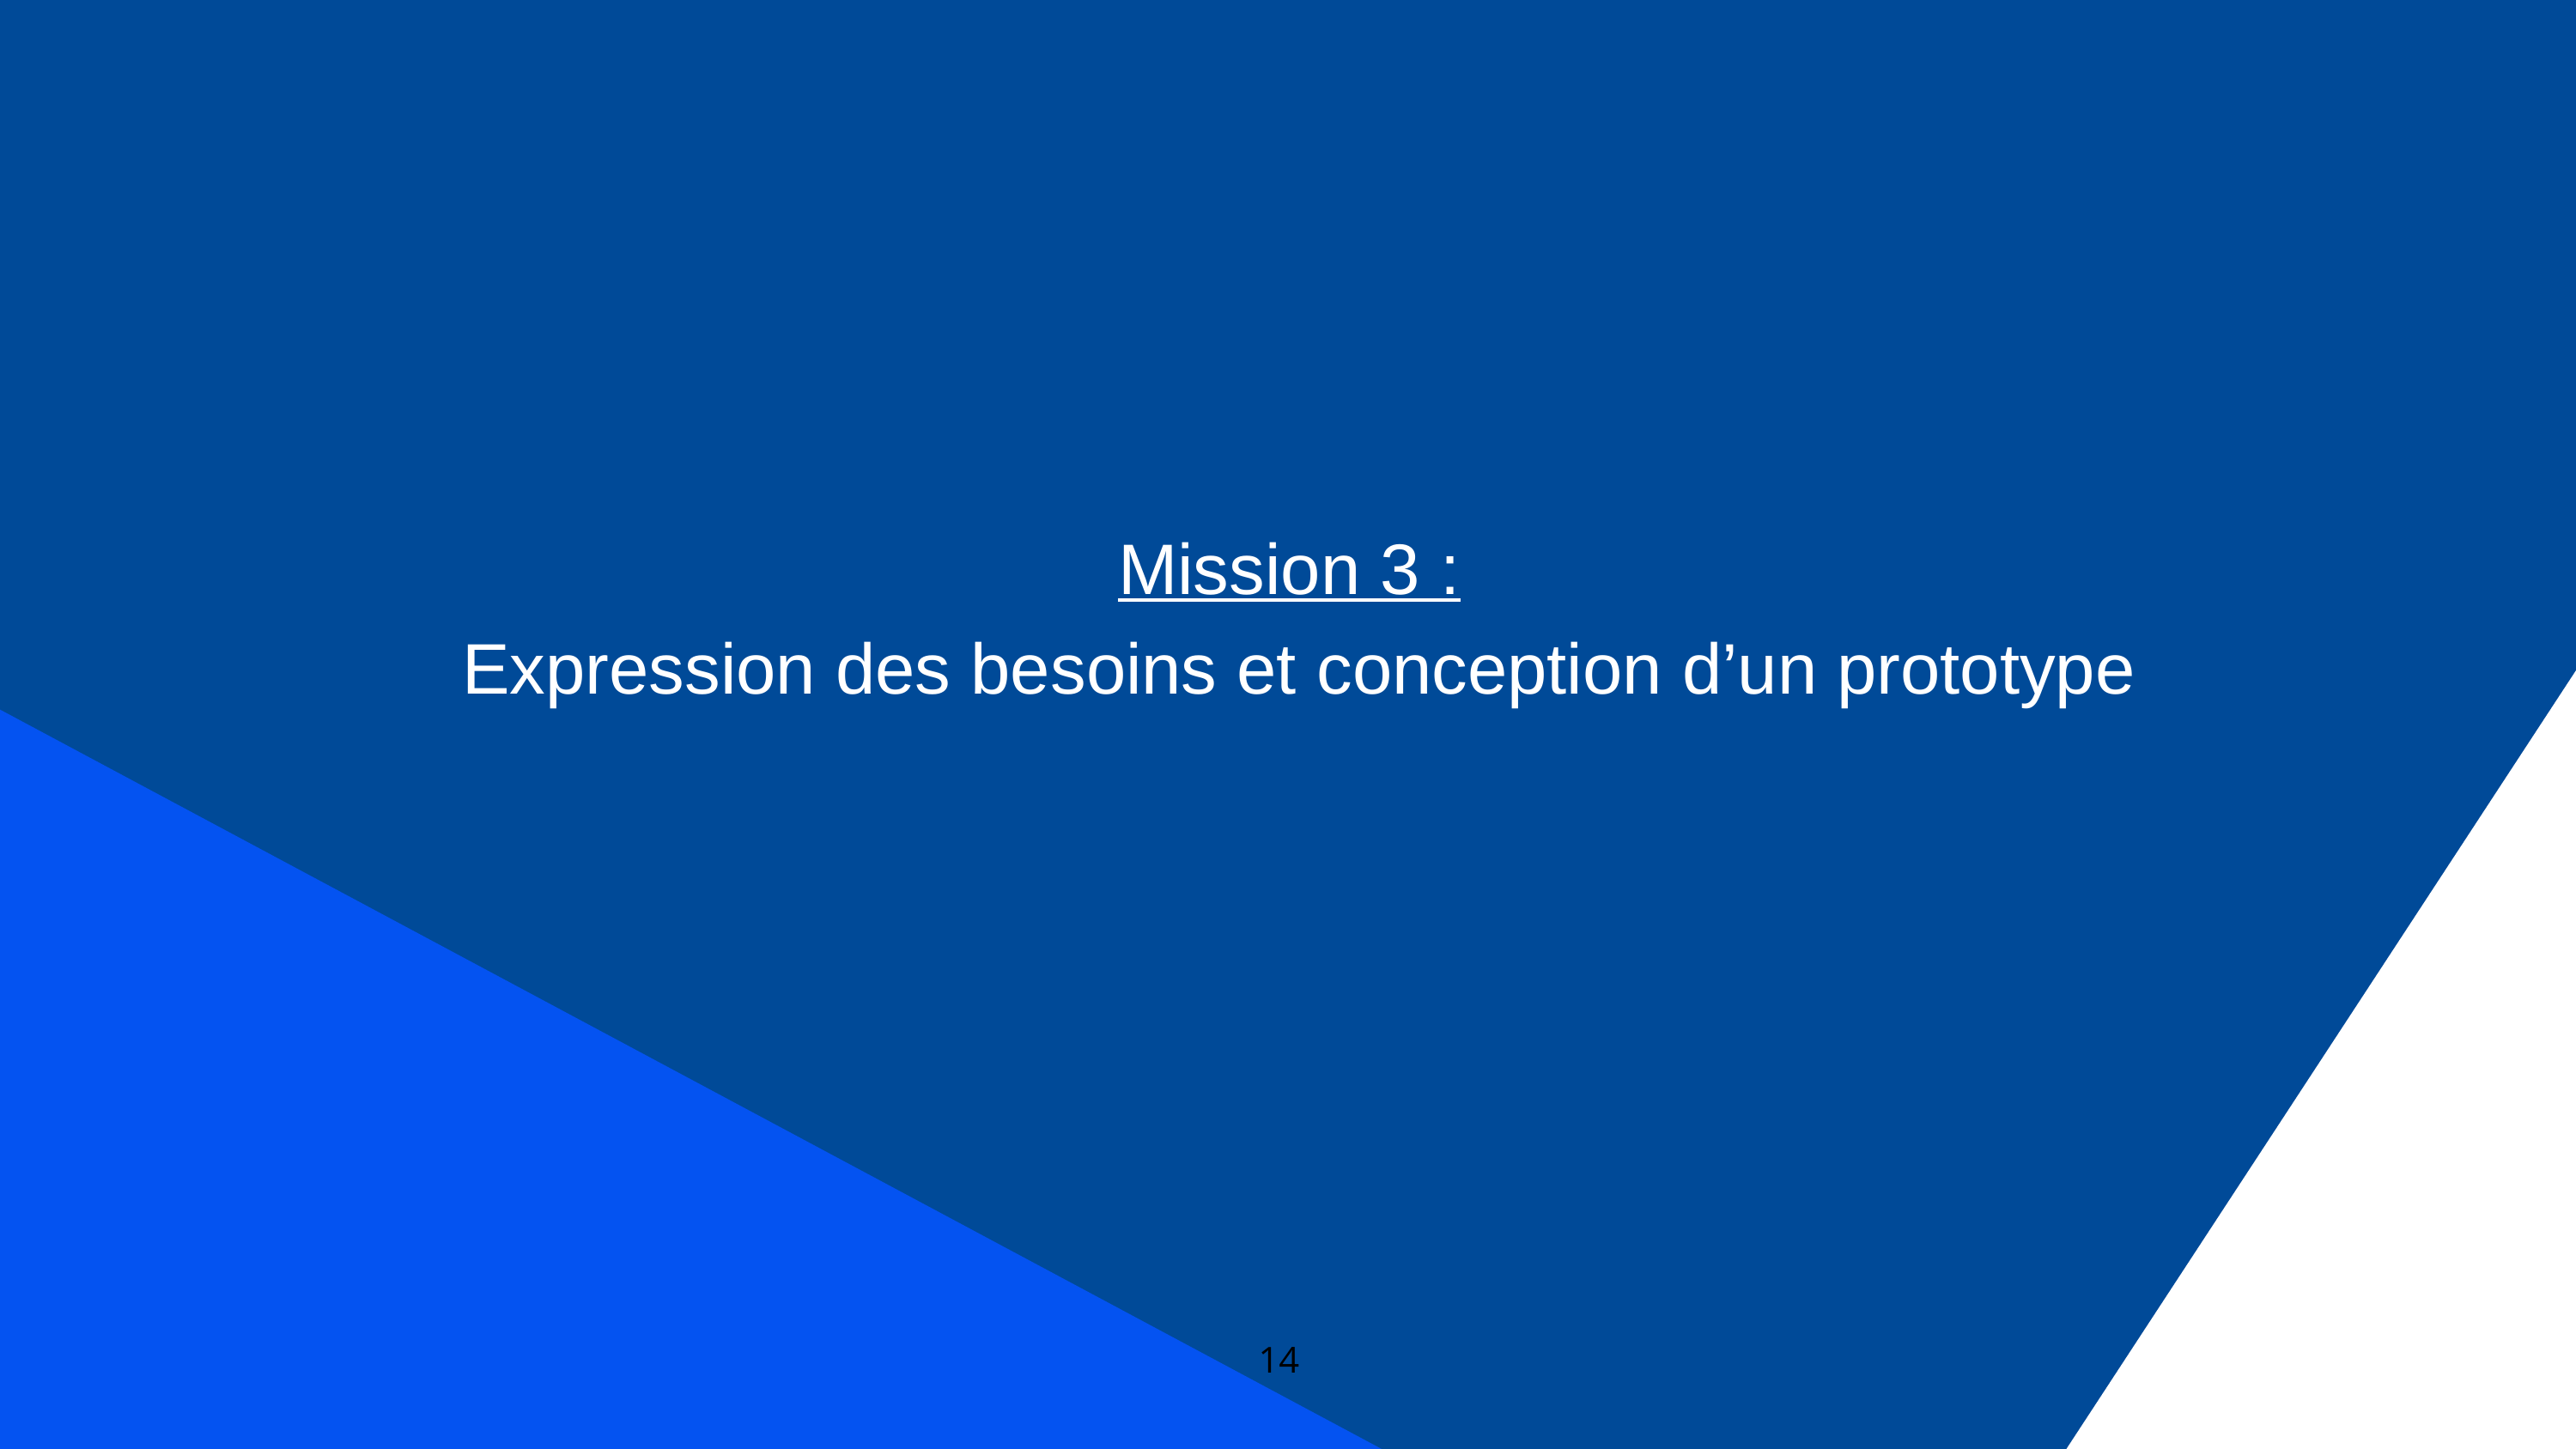

Mission 3 :
Expression des besoins et conception d’un prototype

14